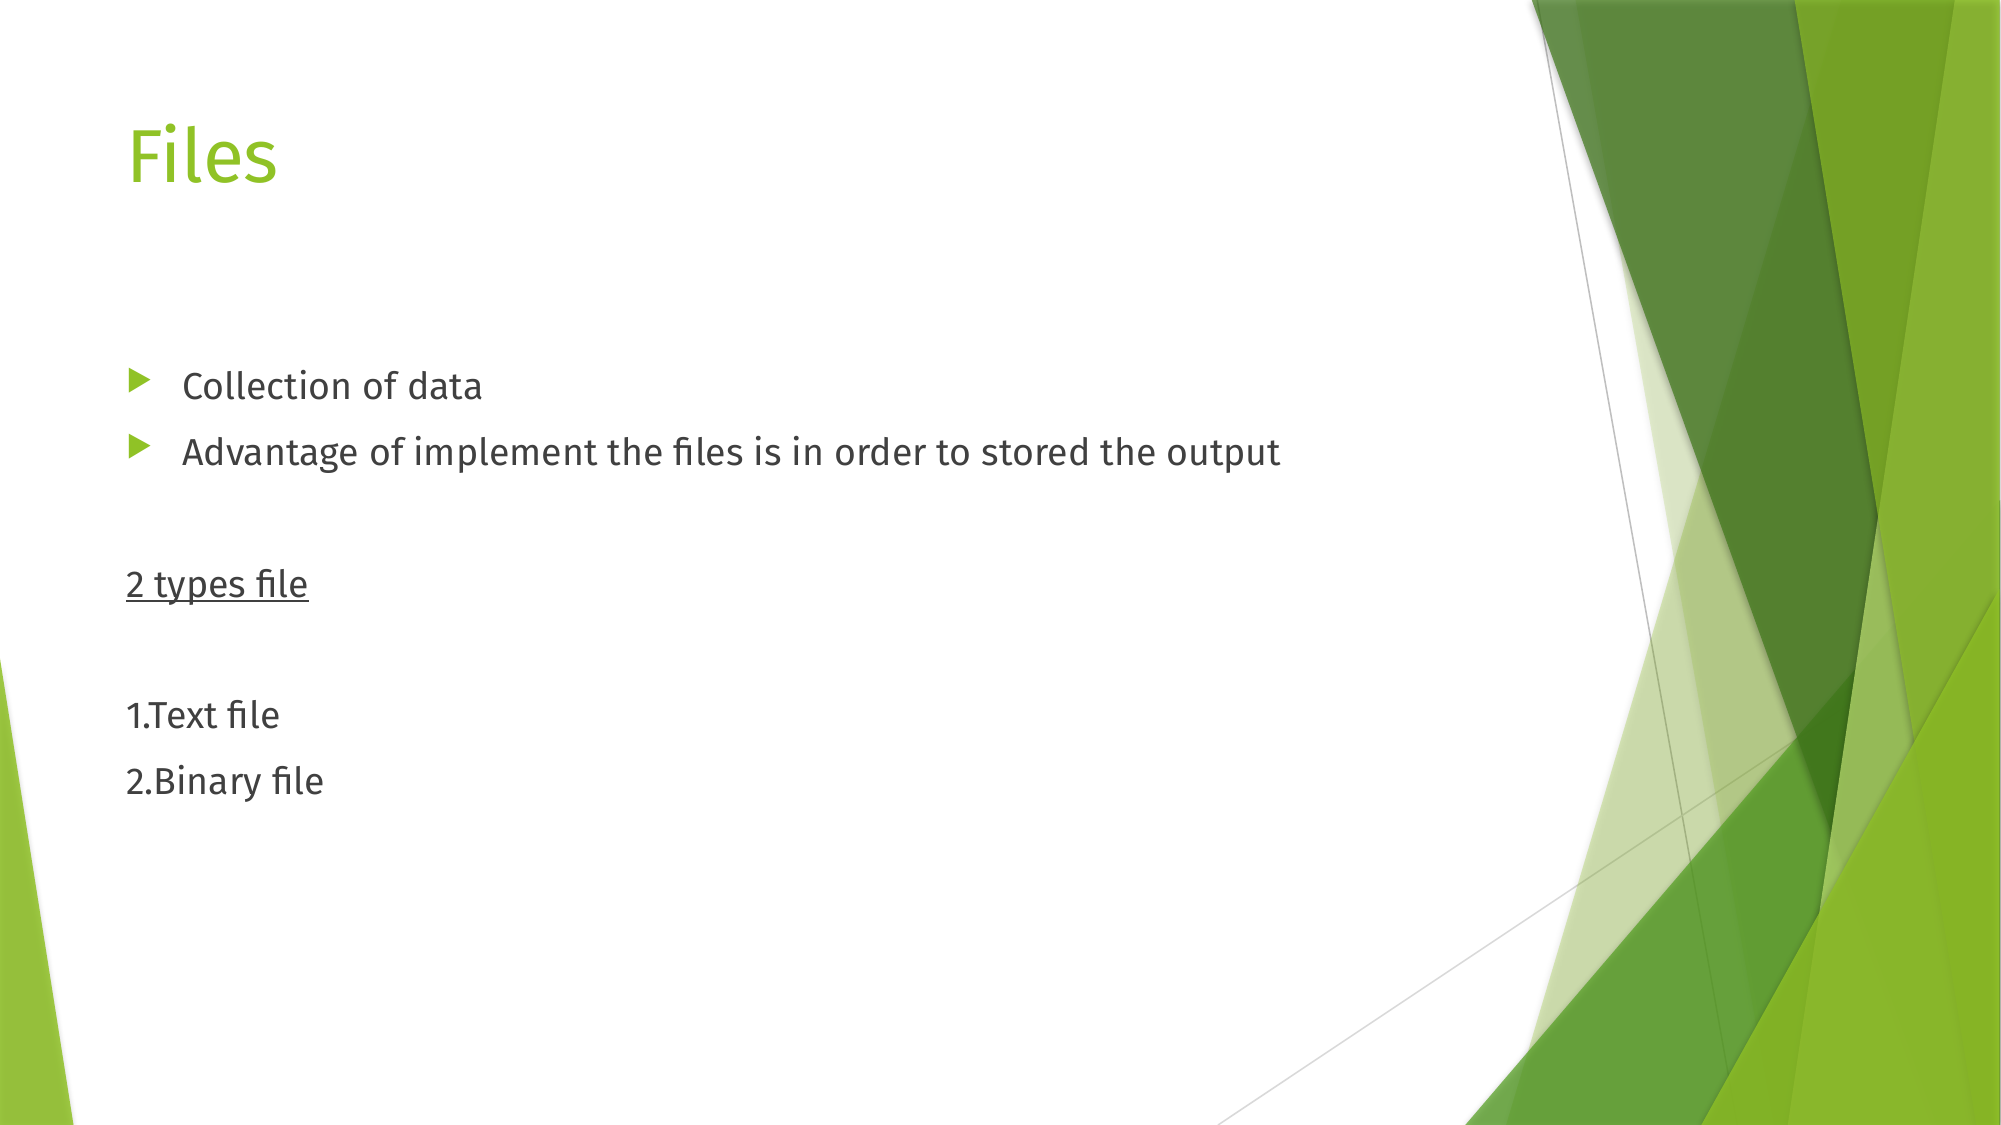

# Files
Collection of data
Advantage of implement the files is in order to stored the output

2 types file

1.Text file
2.Binary file